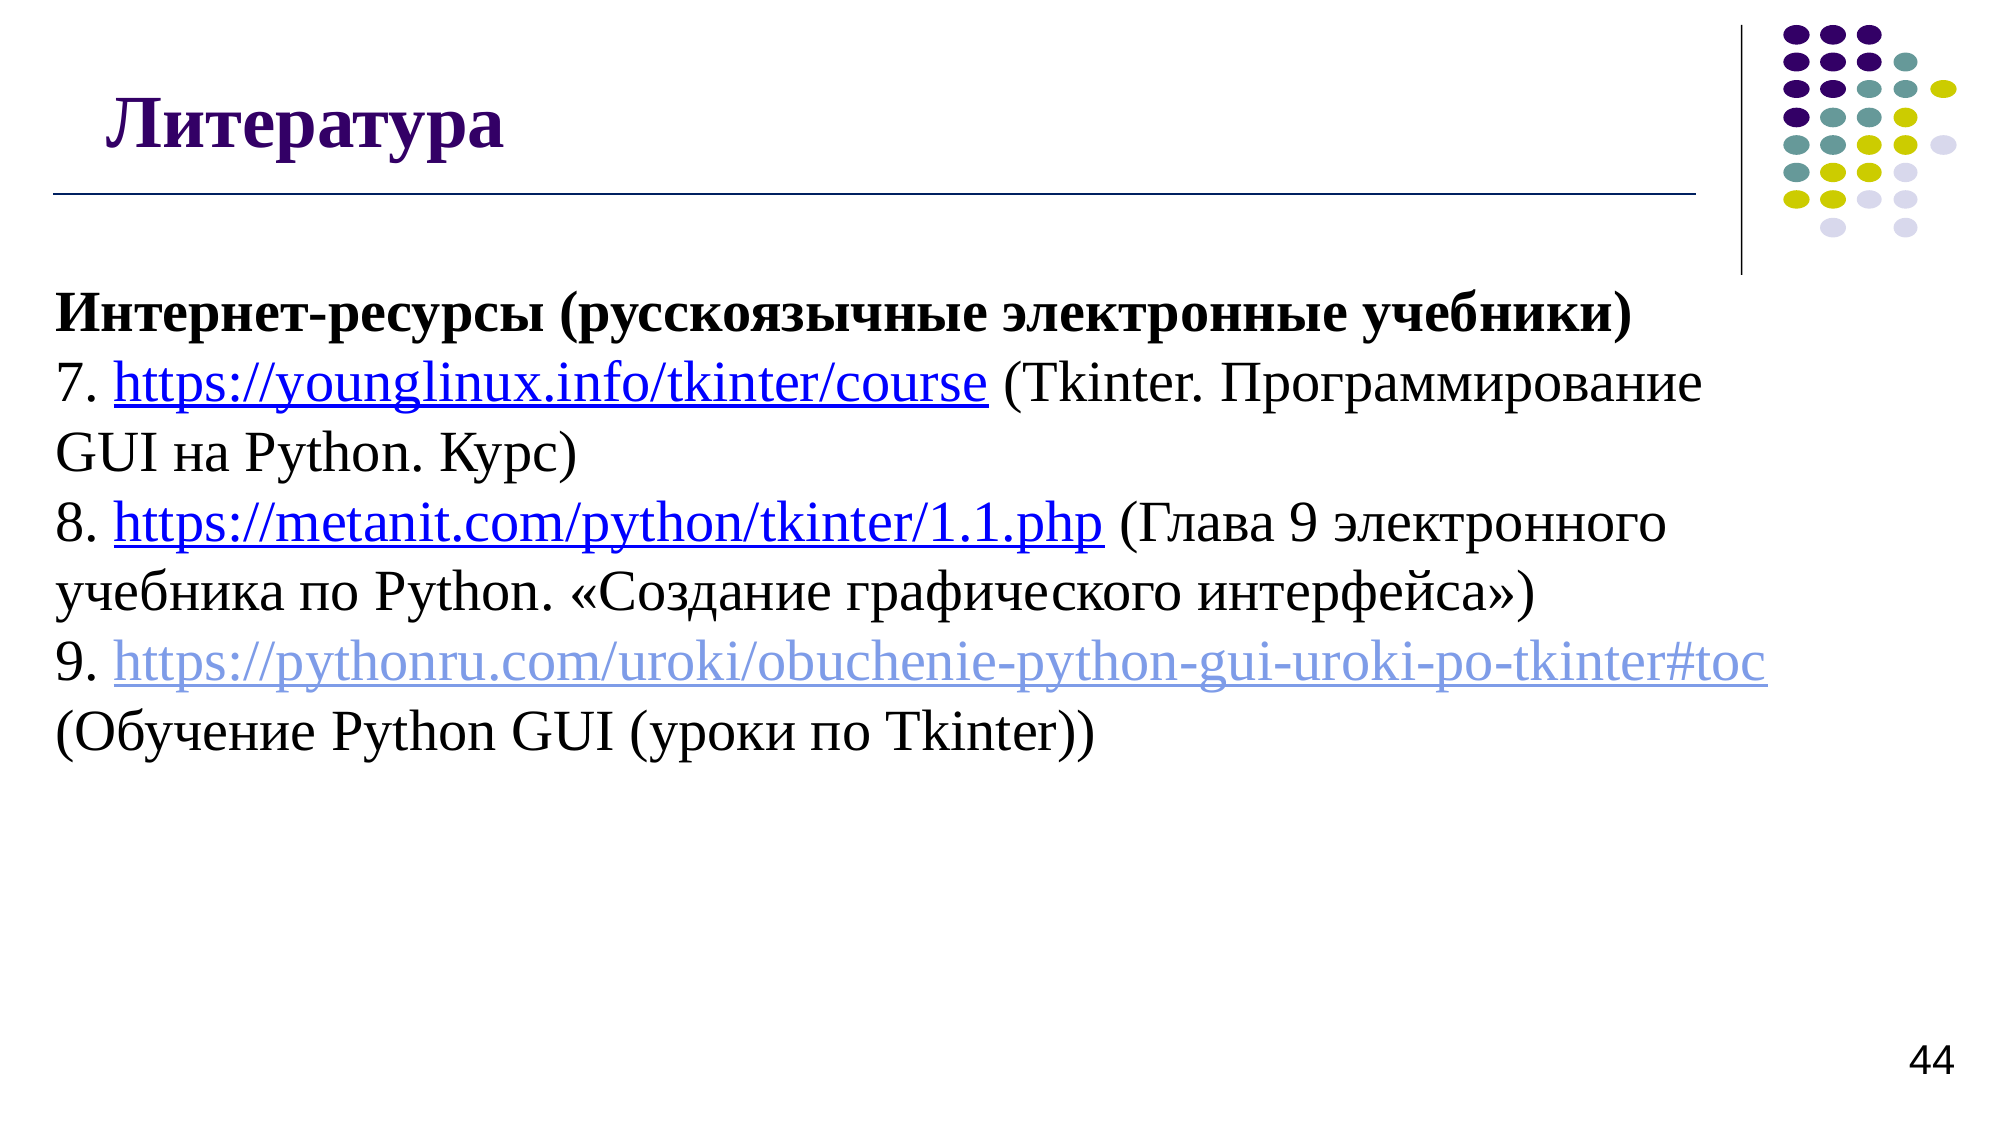

# Литература
Интернет-ресурсы (русскоязычные электронные учебники)
7. https://younglinux.info/tkinter/course (Tkinter. Программирование GUI на Python. Курс)
8. https://metanit.com/python/tkinter/1.1.php (Глава 9 электронного учебника по Python. «Создание графического интерфейса»)
9. https://pythonru.com/uroki/obuchenie-python-gui-uroki-po-tkinter#toc (Обучение Python GUI (уроки по Tkinter))
44